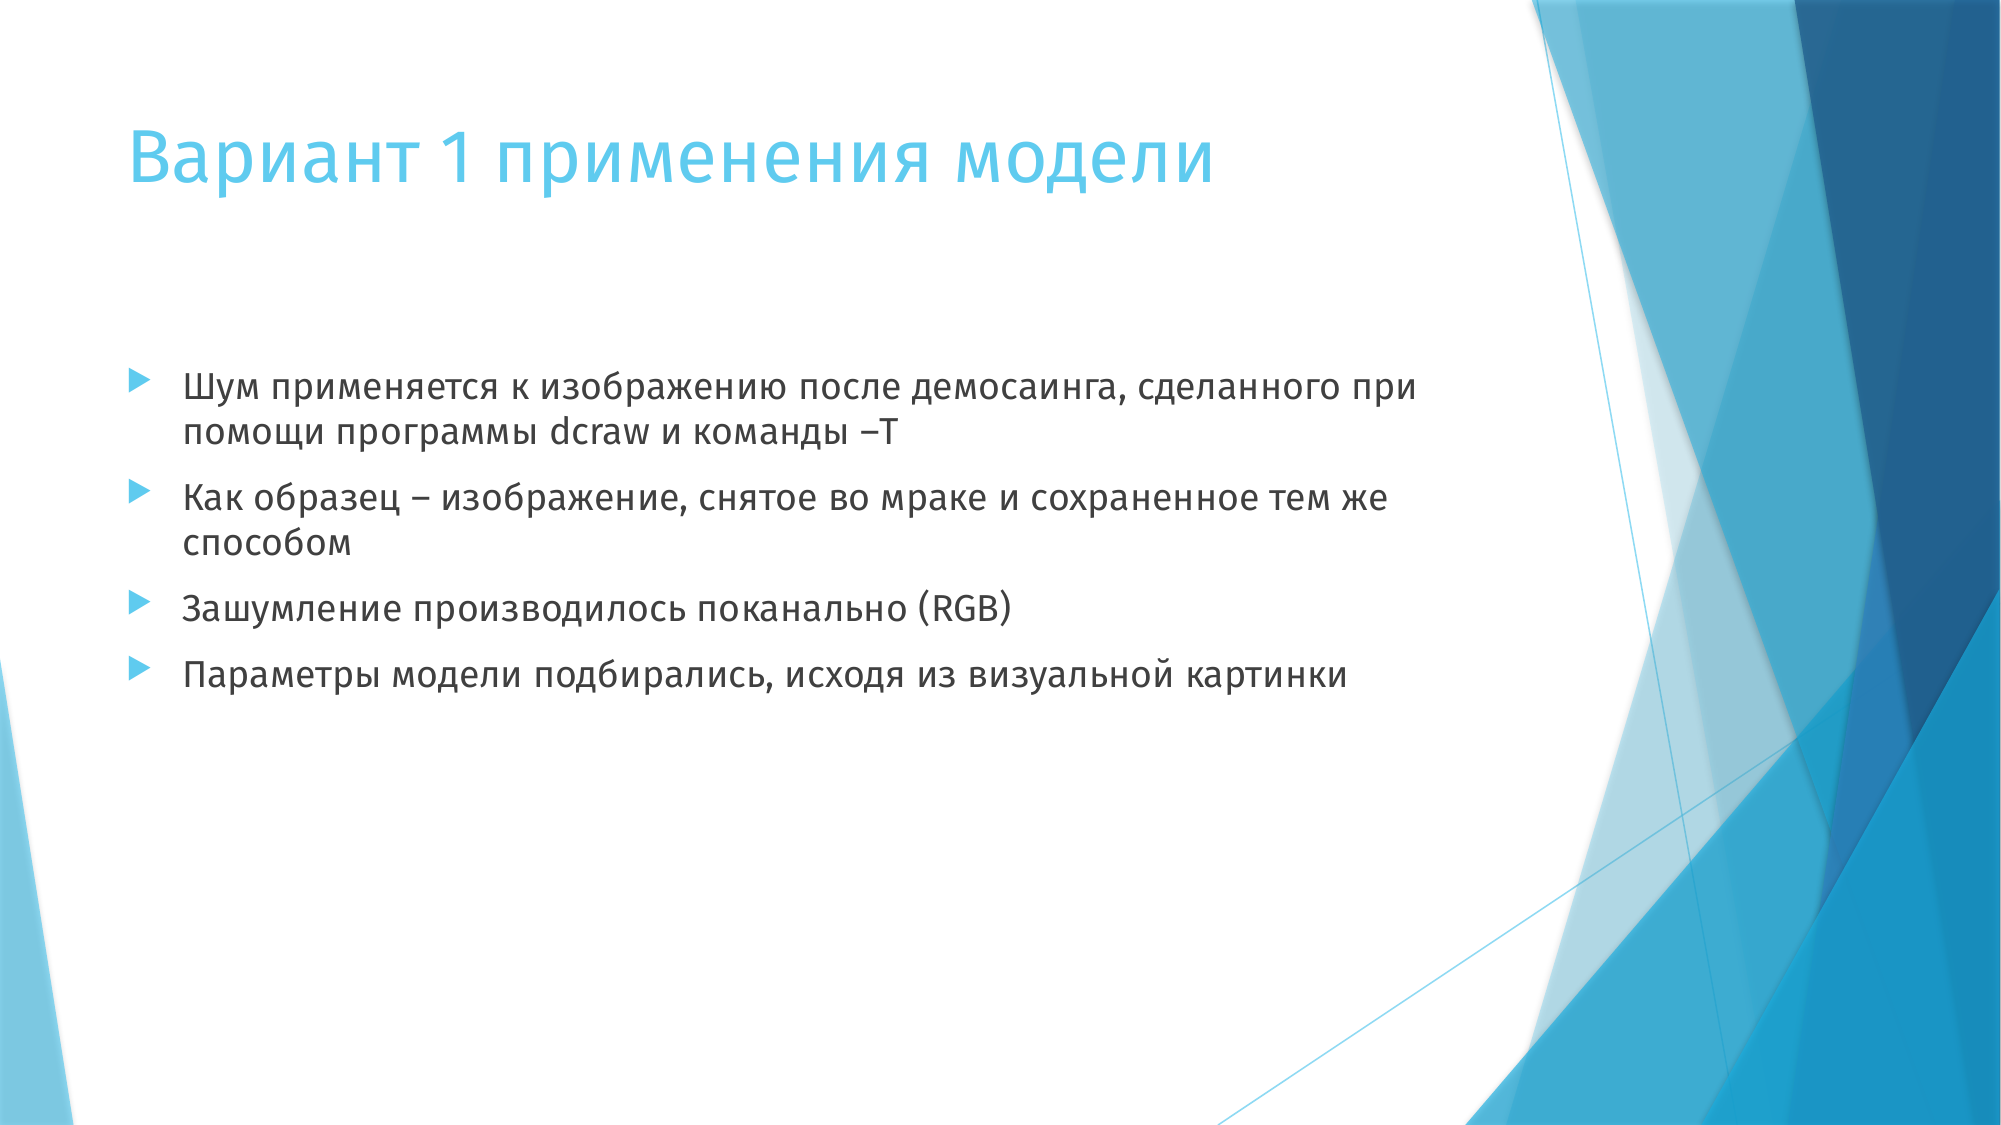

# Вариант 1 применения модели
Шум применяется к изображению после демосаинга, сделанного при помощи программы dcraw и команды –T
Как образец – изображение, снятое во мраке и сохраненное тем же способом
Зашумление производилось поканально (RGB)
Параметры модели подбирались, исходя из визуальной картинки